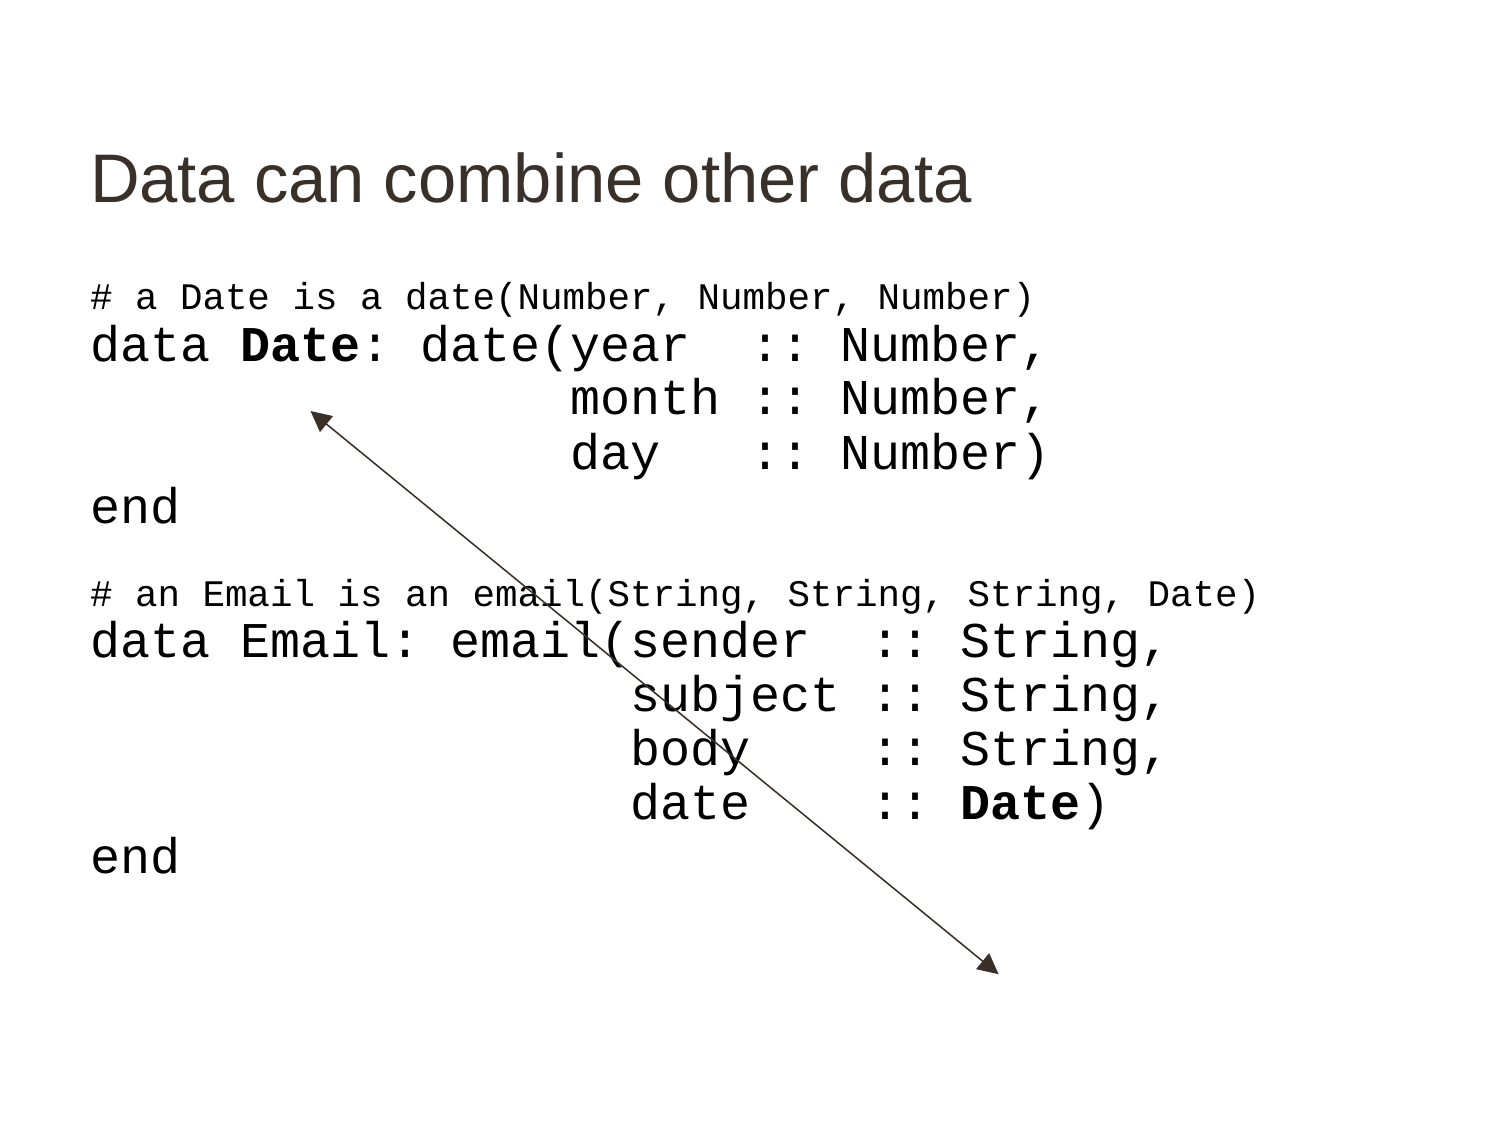

# Data can combine other data
# a Date is a date(Number, Number, Number)
data Date: date(year  :: Number,
                month :: Number,
                day   :: Number)
end

# an Email is an email(String, String, String, Date)
data Email: email(sender  :: String,
                  subject :: String,
                  body    :: String,
                  date    :: Date)
end